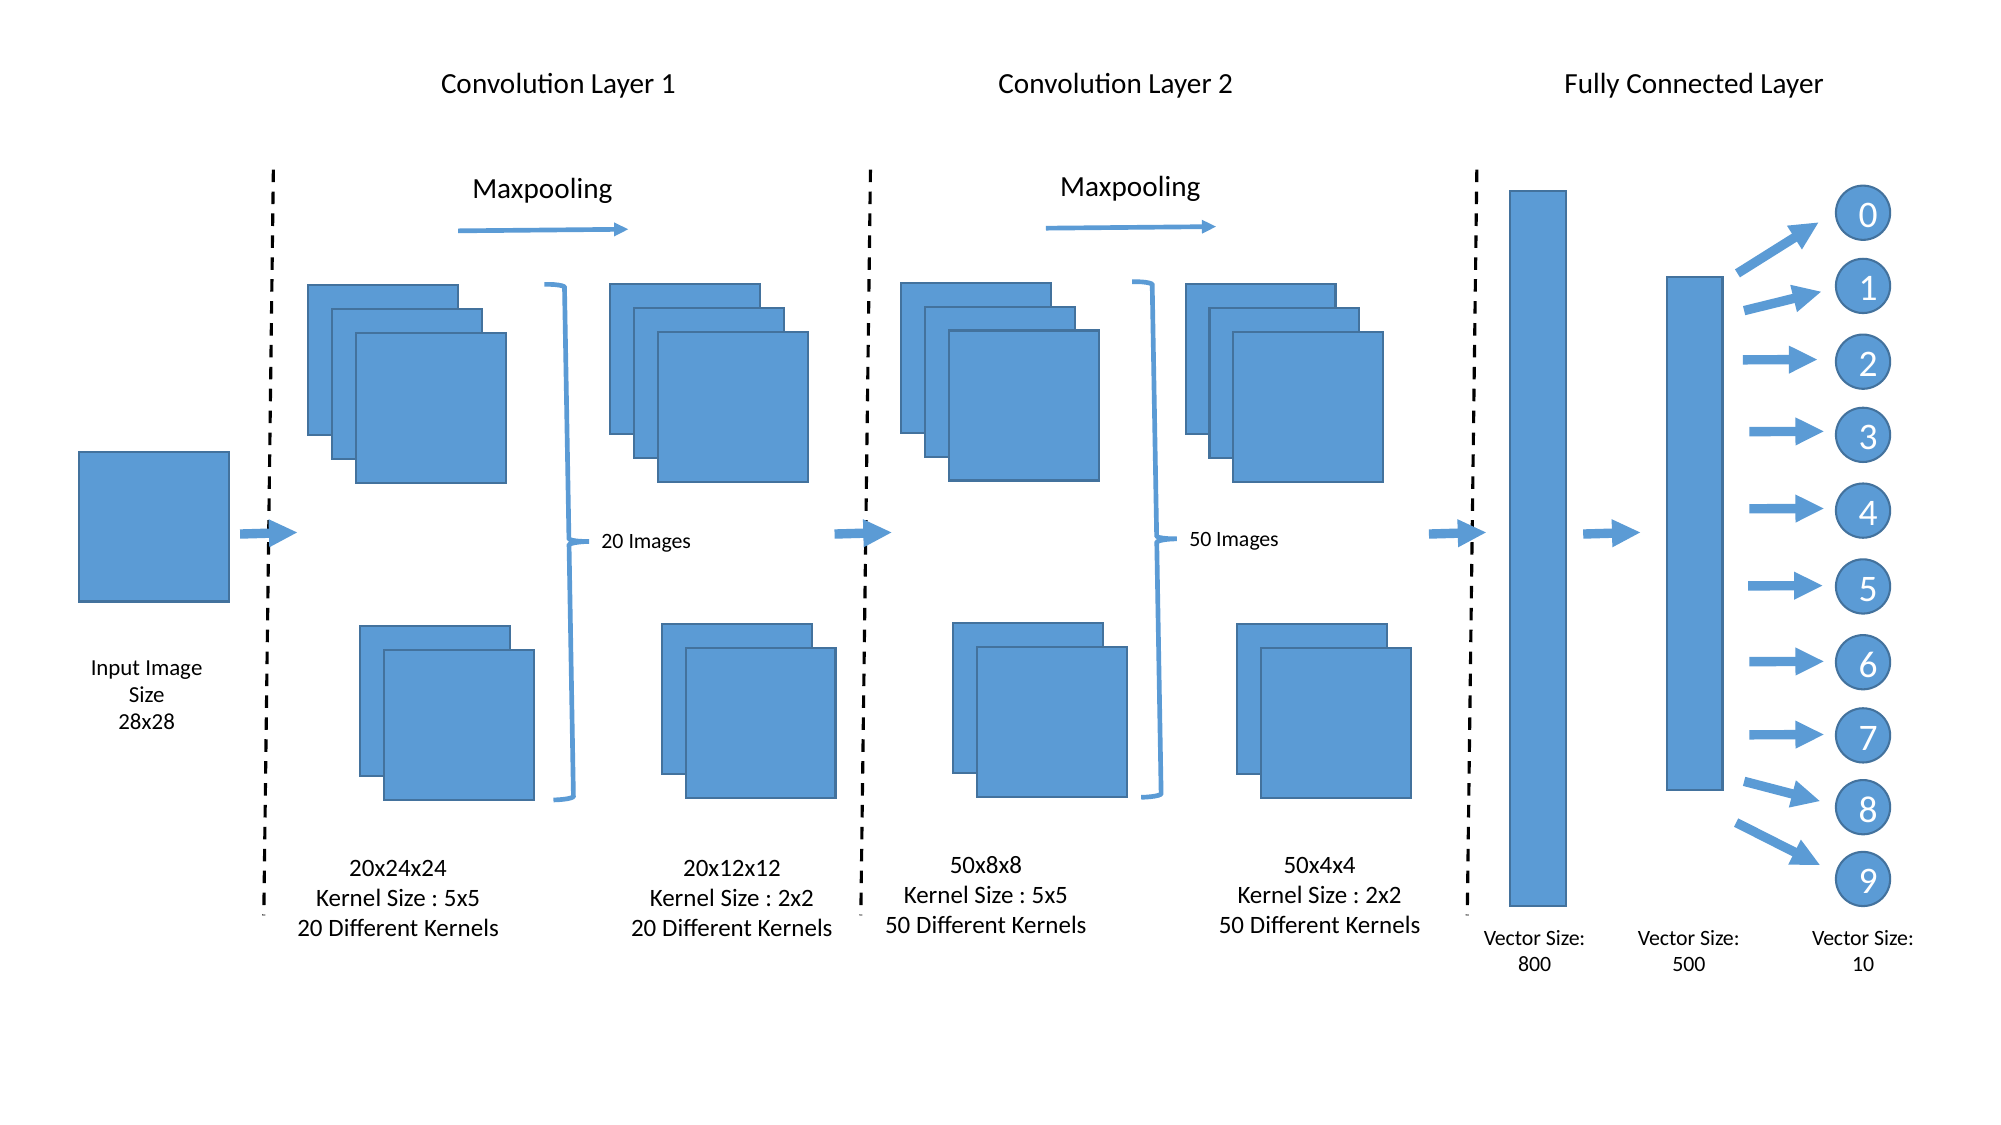

Convolution Layer 2
Convolution Layer 1
Fully Connected Layer
Maxpooling
Maxpooling
0

1

2
3

4
50 Images
20 Images
5

6
Input Image Size
28x28

7
8
50x8x8
Kernel Size : 5x5
50 Different Kernels
50x4x4
Kernel Size : 2x2
50 Different Kernels
20x24x24
Kernel Size : 5x5
20 Different Kernels
20x12x12
Kernel Size : 2x2
20 Different Kernels
9
Vector Size: 800
Vector Size: 500
Vector Size: 10